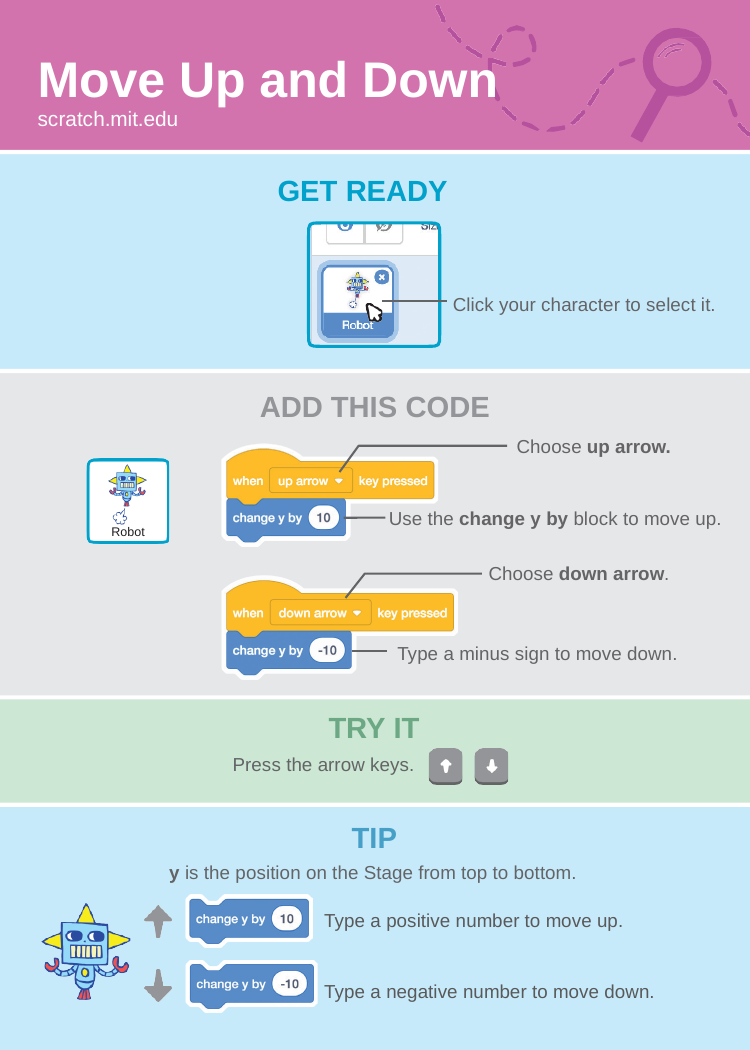

# Move Up and Down

scratch.mit.edu

GET READY

Click your character to select it.

ADD THIS CODE
Choose up arrow.

Use the change y by block to move up.

Robot
Choose down arrow.

Type a minus sign to move down.

TRY IT

Press the arrow keys.

TIP
y is the position on the Stage from top to bottom.

Type a positive number to move up.

Type a negative number to move down.